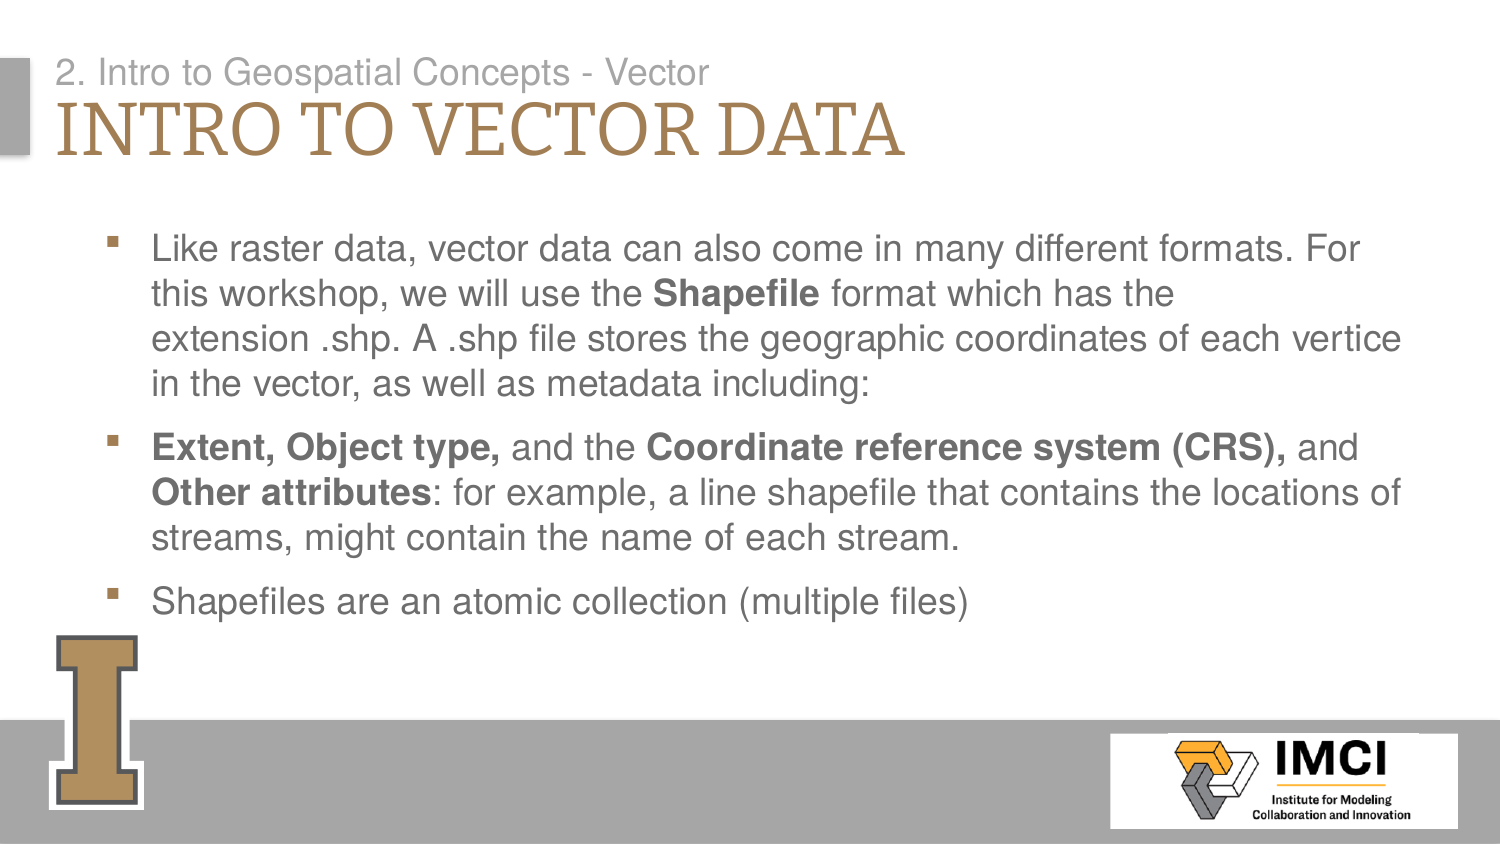

2. Intro to Geospatial Concepts - Vector
# Intro to vector data
Like raster data, vector data can also come in many different formats. For this workshop, we will use the Shapefile format which has the extension .shp. A .shp file stores the geographic coordinates of each vertice in the vector, as well as metadata including:
Extent, Object type, and the Coordinate reference system (CRS), and Other attributes: for example, a line shapefile that contains the locations of streams, might contain the name of each stream.
Shapefiles are an atomic collection (multiple files)